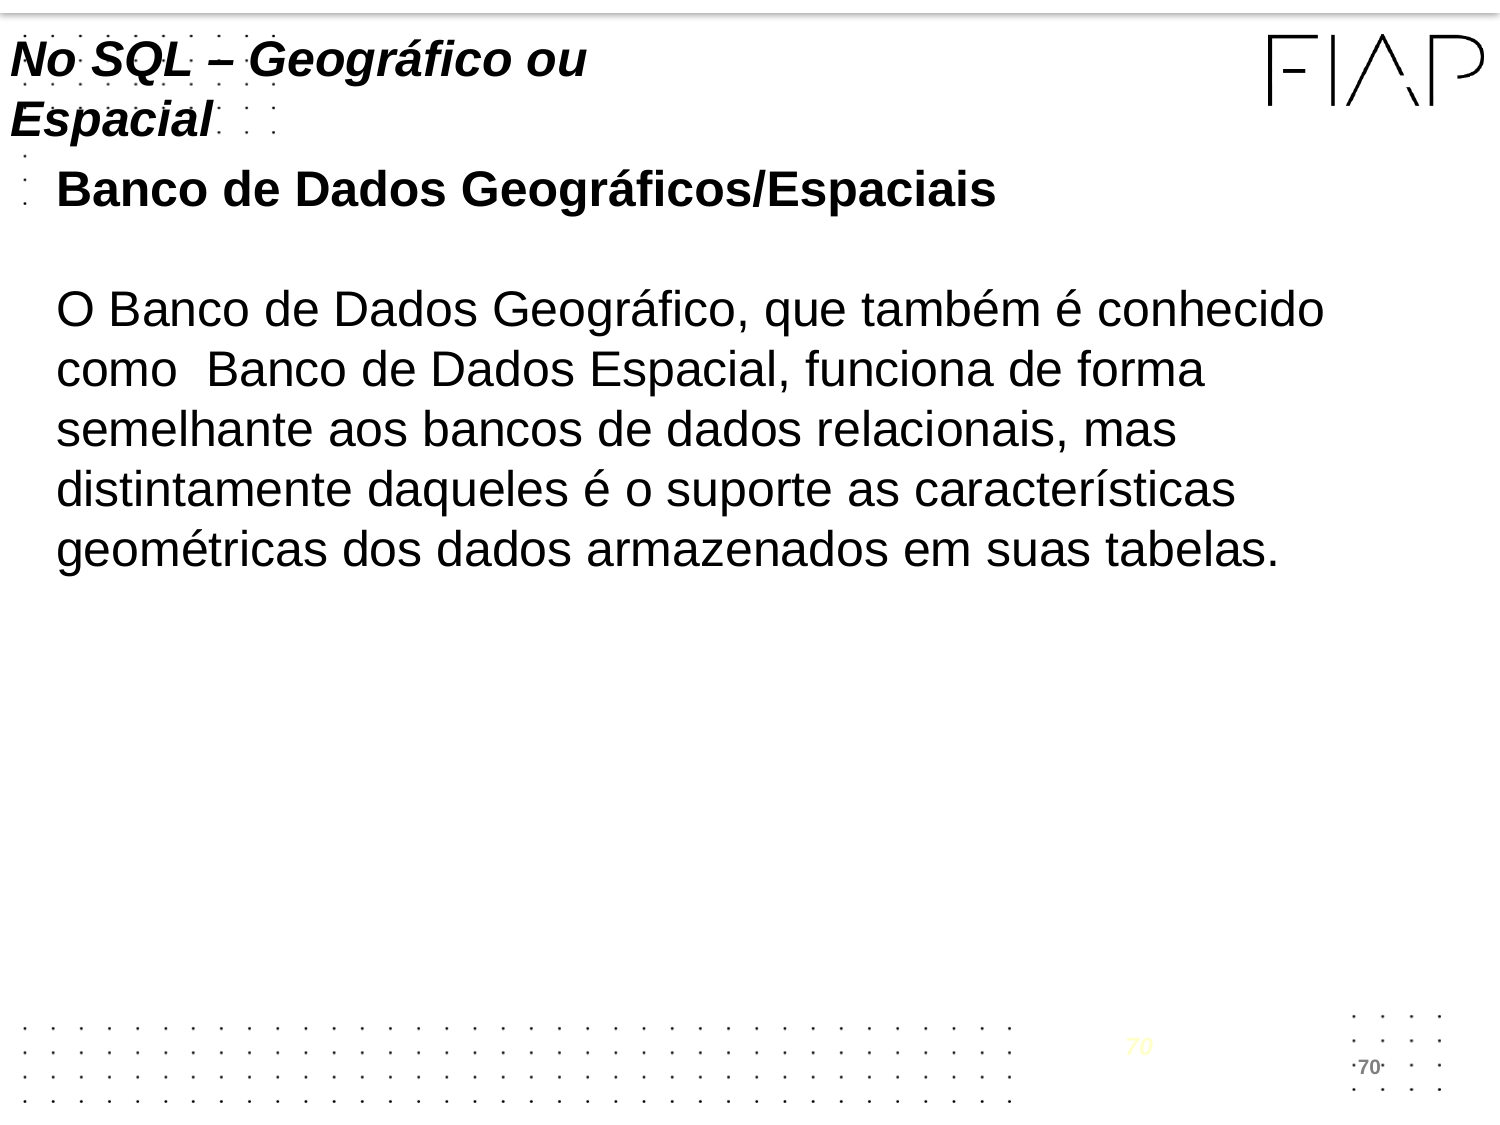

No SQL – Geográfico ou Espacial
Banco de Dados Geográficos/Espaciais

O Banco de Dados Geográfico, que também é conhecido como  Banco de Dados Espacial, funciona de forma semelhante aos bancos de dados relacionais, mas distintamente daqueles é o suporte as características geométricas dos dados armazenados em suas tabelas.